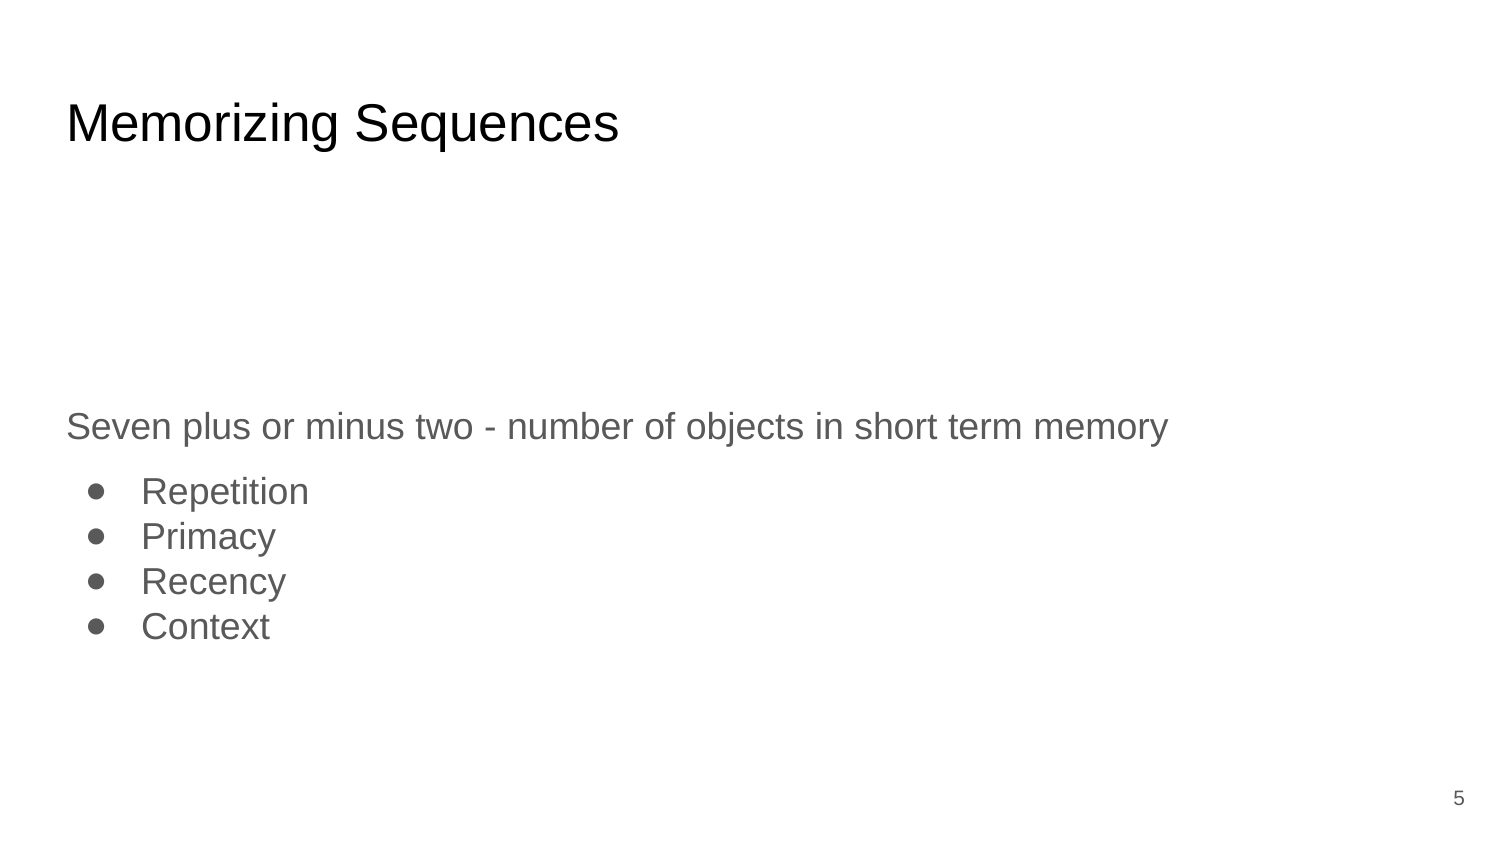

# Memorizing Sequences

Seven plus or minus two - number of objects in short term memory
Repetition
Primacy
Recency
Context
5